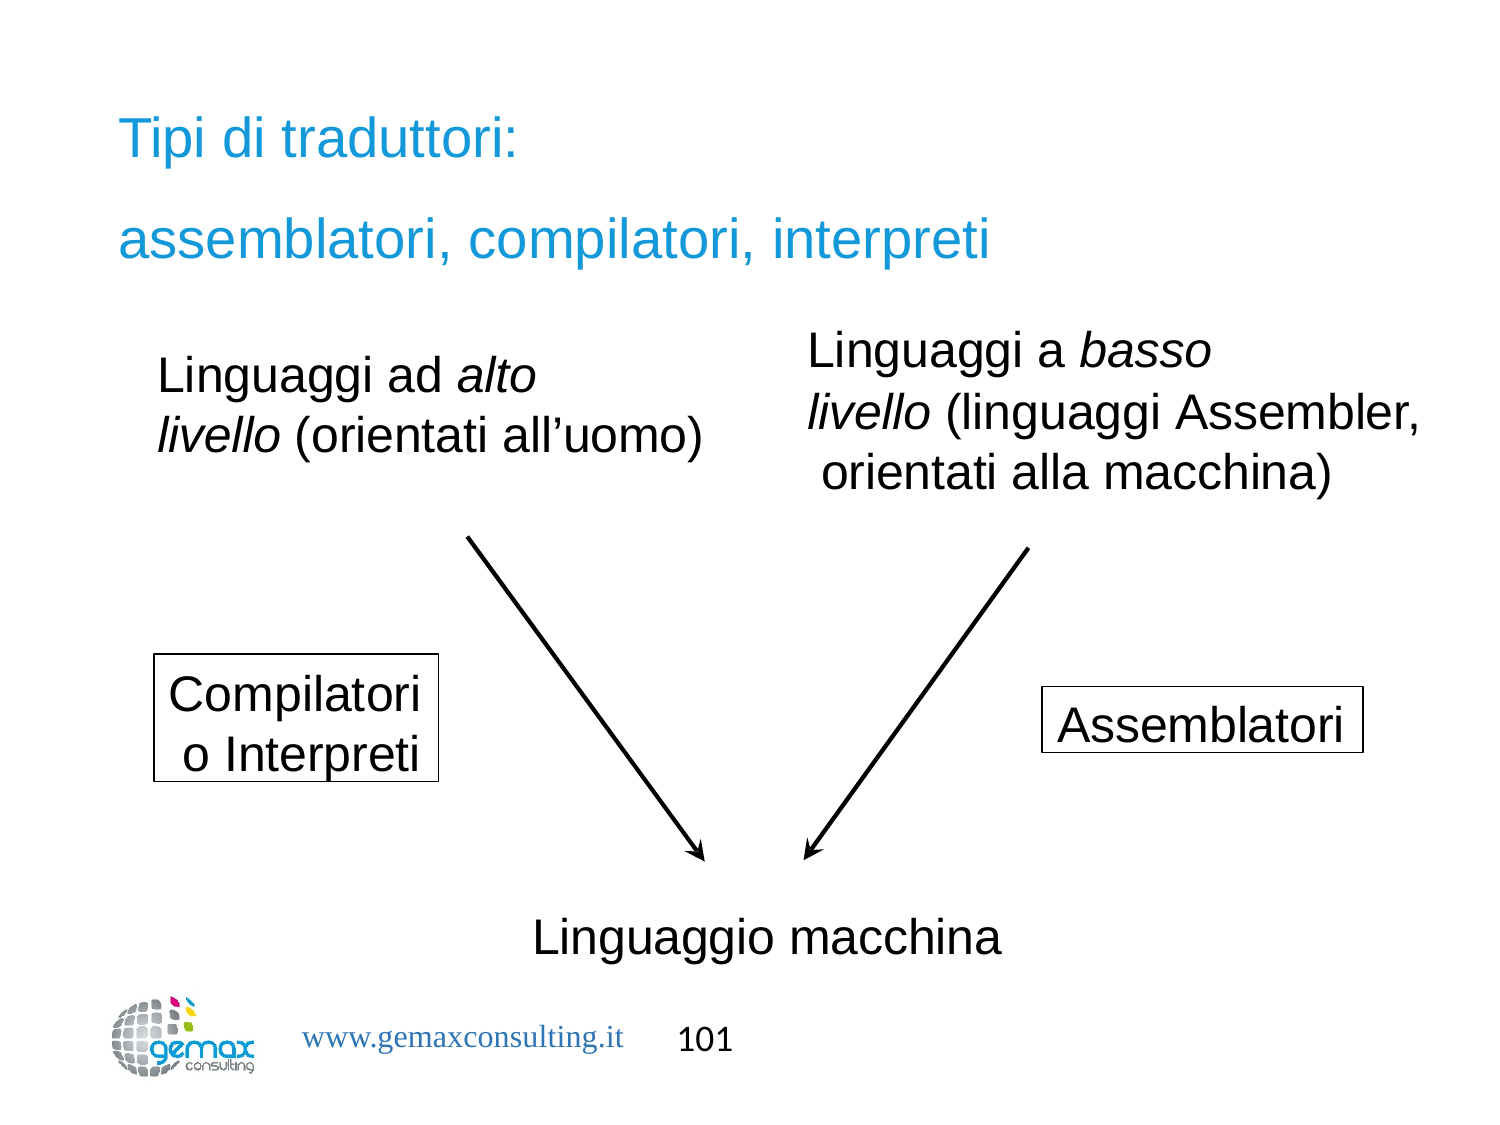

# Tipi di traduttori: assemblatori, compilatori, interpreti
Linguaggi a basso
livello (linguaggi Assembler,  orientati alla macchina)
Linguaggi ad alto
livello (orientati all’uomo)

Compilatori  o Interpreti
Assemblatori
Linguaggio macchina
101